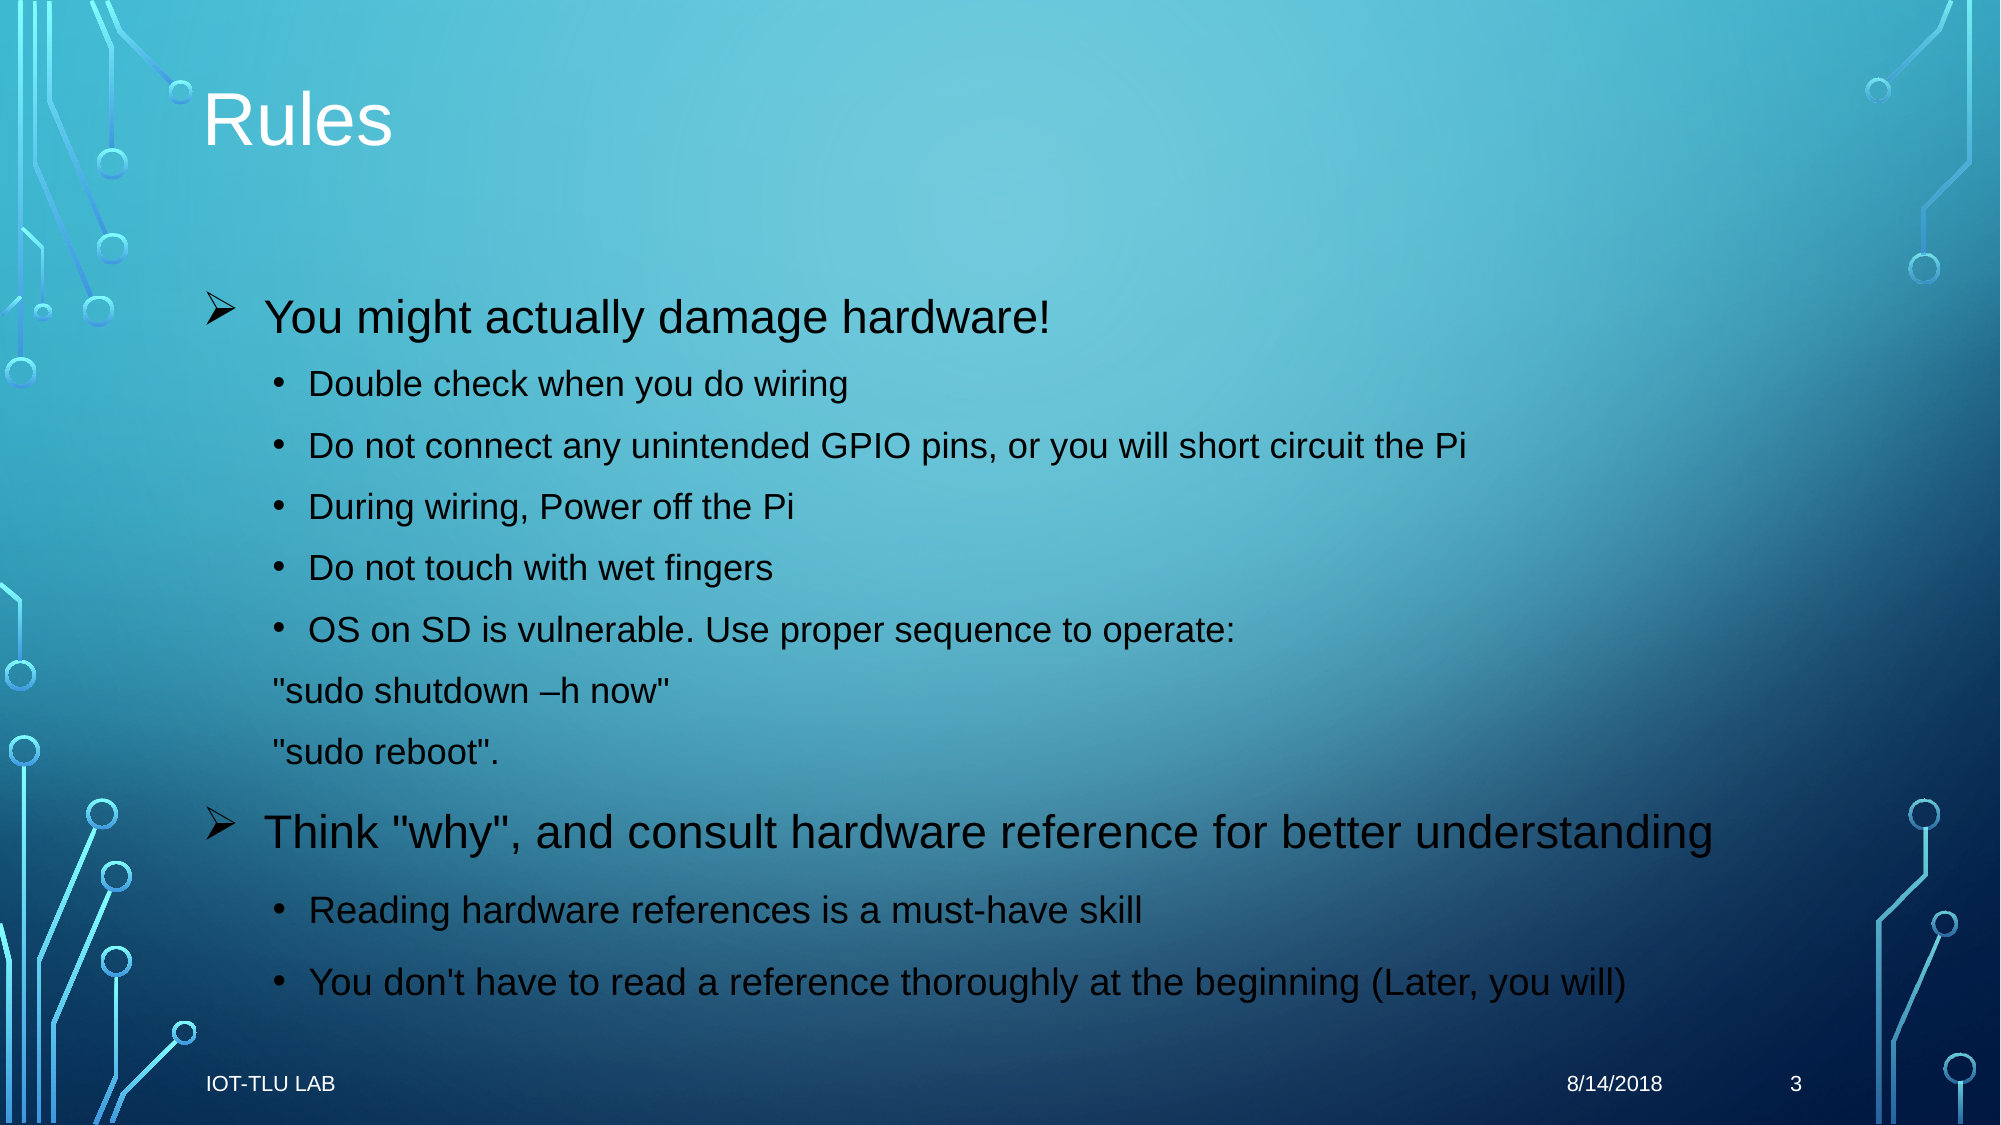

# Rules
You might actually damage hardware!
Double check when you do wiring
Do not connect any unintended GPIO pins, or you will short circuit the Pi
During wiring, Power off the Pi
Do not touch with wet fingers
OS on SD is vulnerable. Use proper sequence to operate:
	"sudo shutdown –h now"
	"sudo reboot".
Think "why", and consult hardware reference for better understanding
Reading hardware references is a must-have skill
You don't have to read a reference thoroughly at the beginning (Later, you will)
IoT-TLU Lab
3
8/14/2018